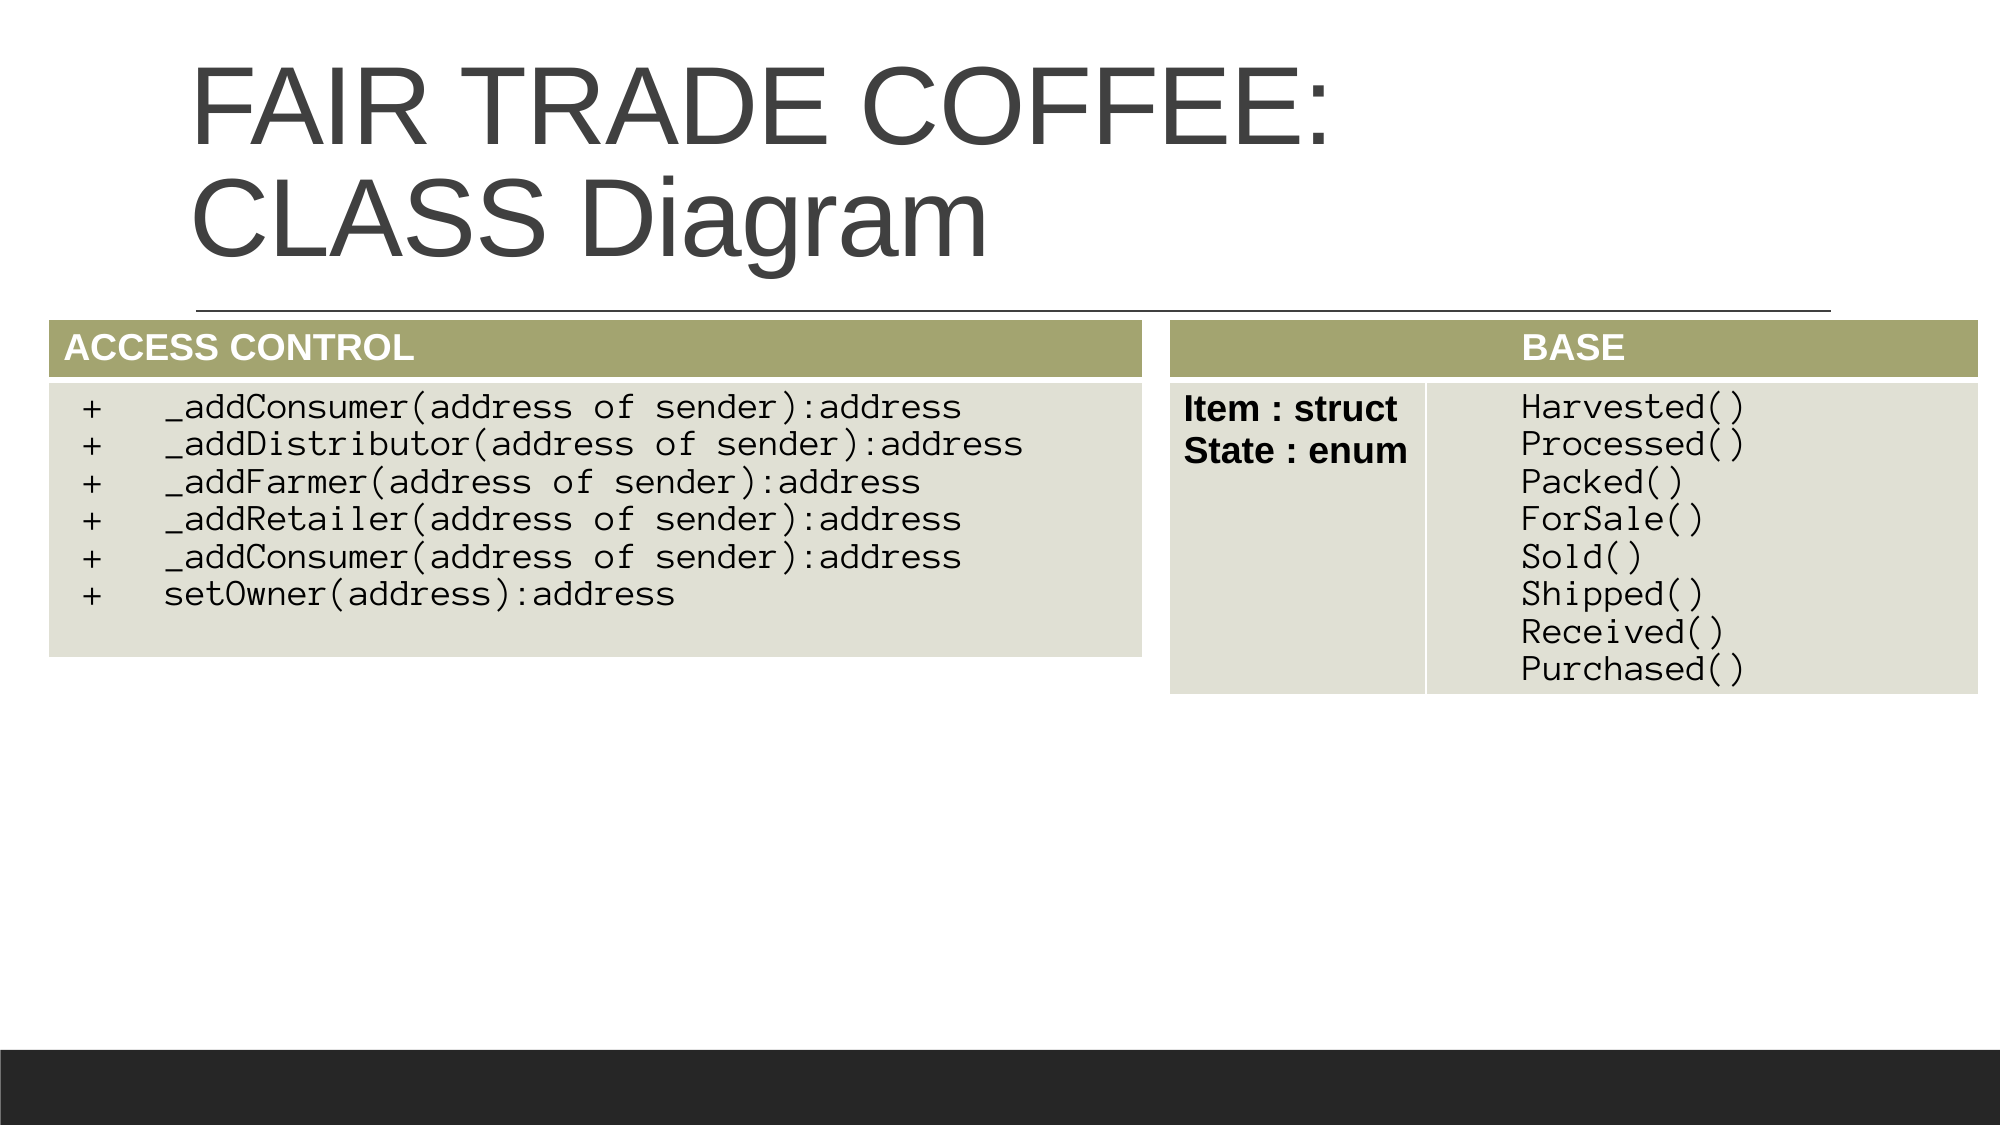

# FAIR TRADE COFFEE: CLASS Diagram
| ACCESS CONTROL |
| --- |
| +   \_addConsumer(address of sender):address    +   \_addDistributor(address of sender):address    +   \_addFarmer(address of sender):address    +   \_addRetailer(address of sender):address    +   \_addConsumer(address of sender):address + setOwner(address):address |
| BASE |  |
| --- | --- |
| Item : struct State : enum | Harvested()     Processed()     Packed()     ForSale()     Sold()     Shipped()     Received()     Purchased() |